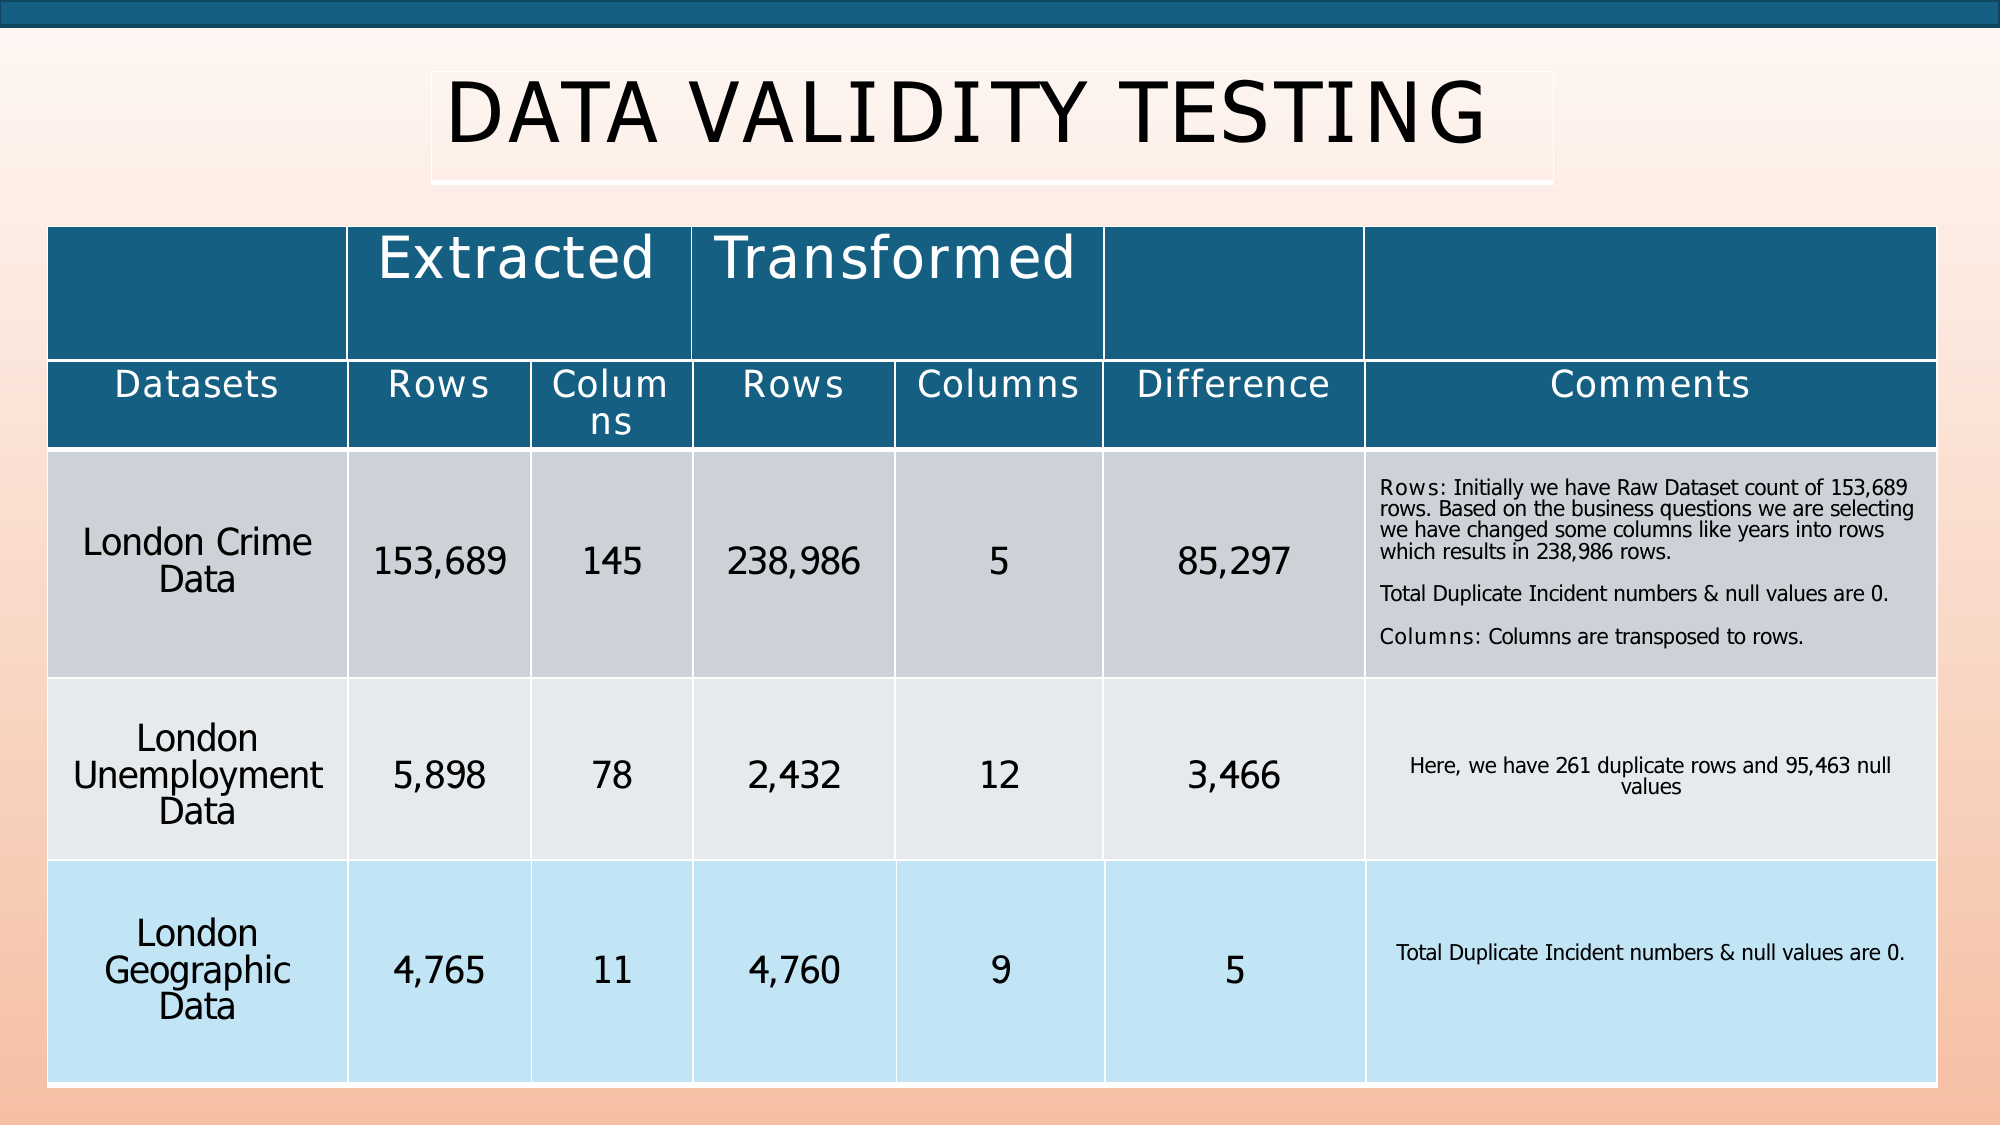

| DATA VALIDITY TESTING |
| --- |
|  | Extracted | Transformed |  |  |
| --- | --- | --- | --- | --- |
| Datasets | Rows | Columns | Rows | Columns | Difference | Comments |
| --- | --- | --- | --- | --- | --- | --- |
| London Crime Data | 153,689 | 145 | 238,986 | 5 | 85,297 | Rows: Initially we have Raw Dataset count of 153,689 rows. Based on the business questions we are selecting we have changed some columns like years into rows which results in 238,986 rows. Total Duplicate Incident numbers & null values are 0. Columns: Columns are transposed to rows. |
| London Unemployment Data | 5,898 | 78 | 2,432 | 12 | 3,466 | Here, we have 261 duplicate rows and 95,463 null values |
| London Geographic Data | 4,765 | 11 | 4,760 | 9 | 5 | Total Duplicate Incident numbers & null values are 0. |
| --- | --- | --- | --- | --- | --- | --- |